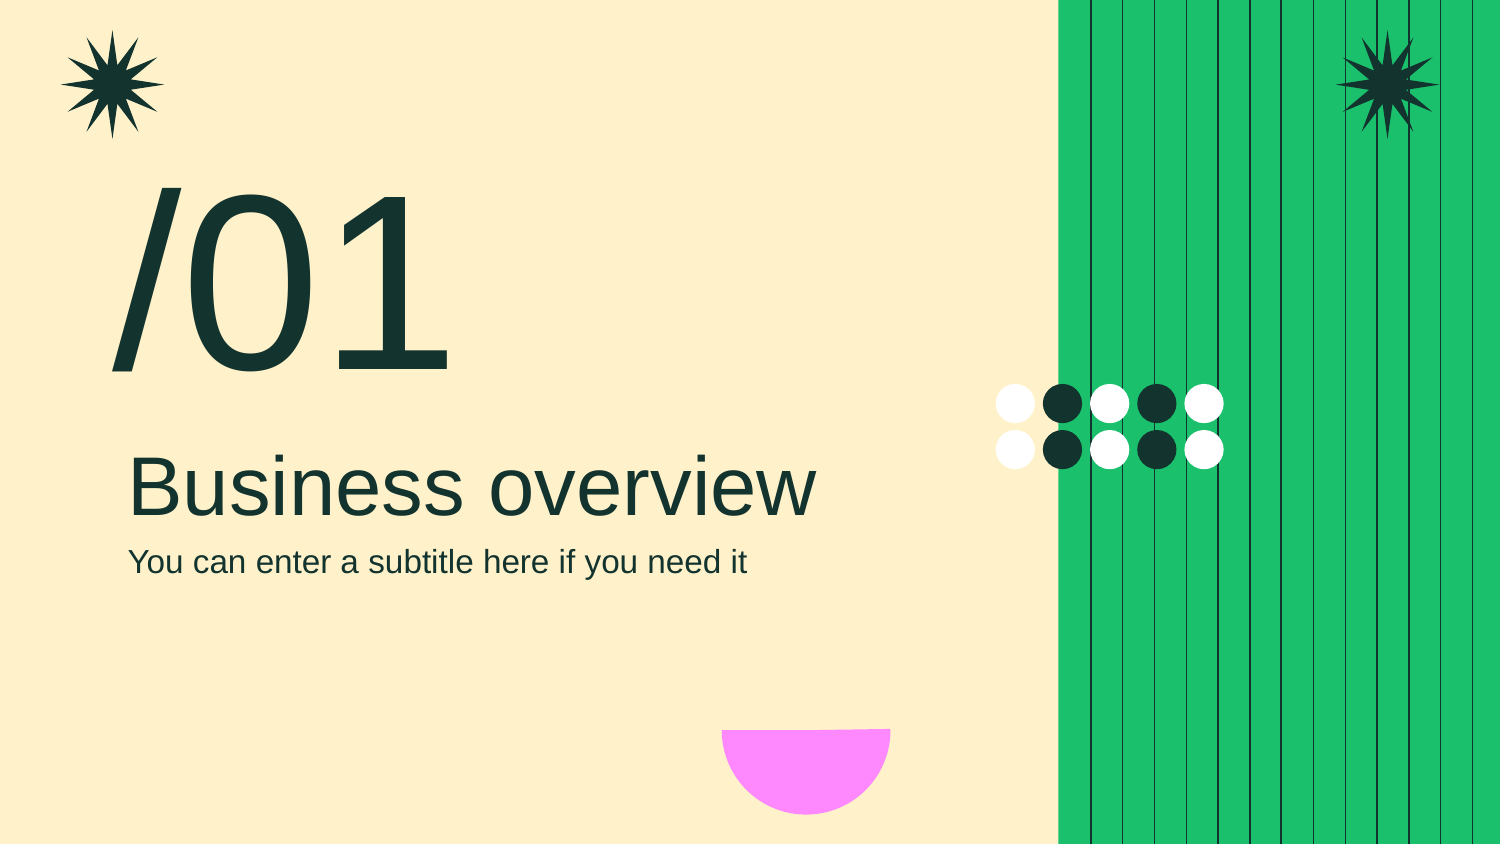

/01
# Business overview
You can enter a subtitle here if you need it